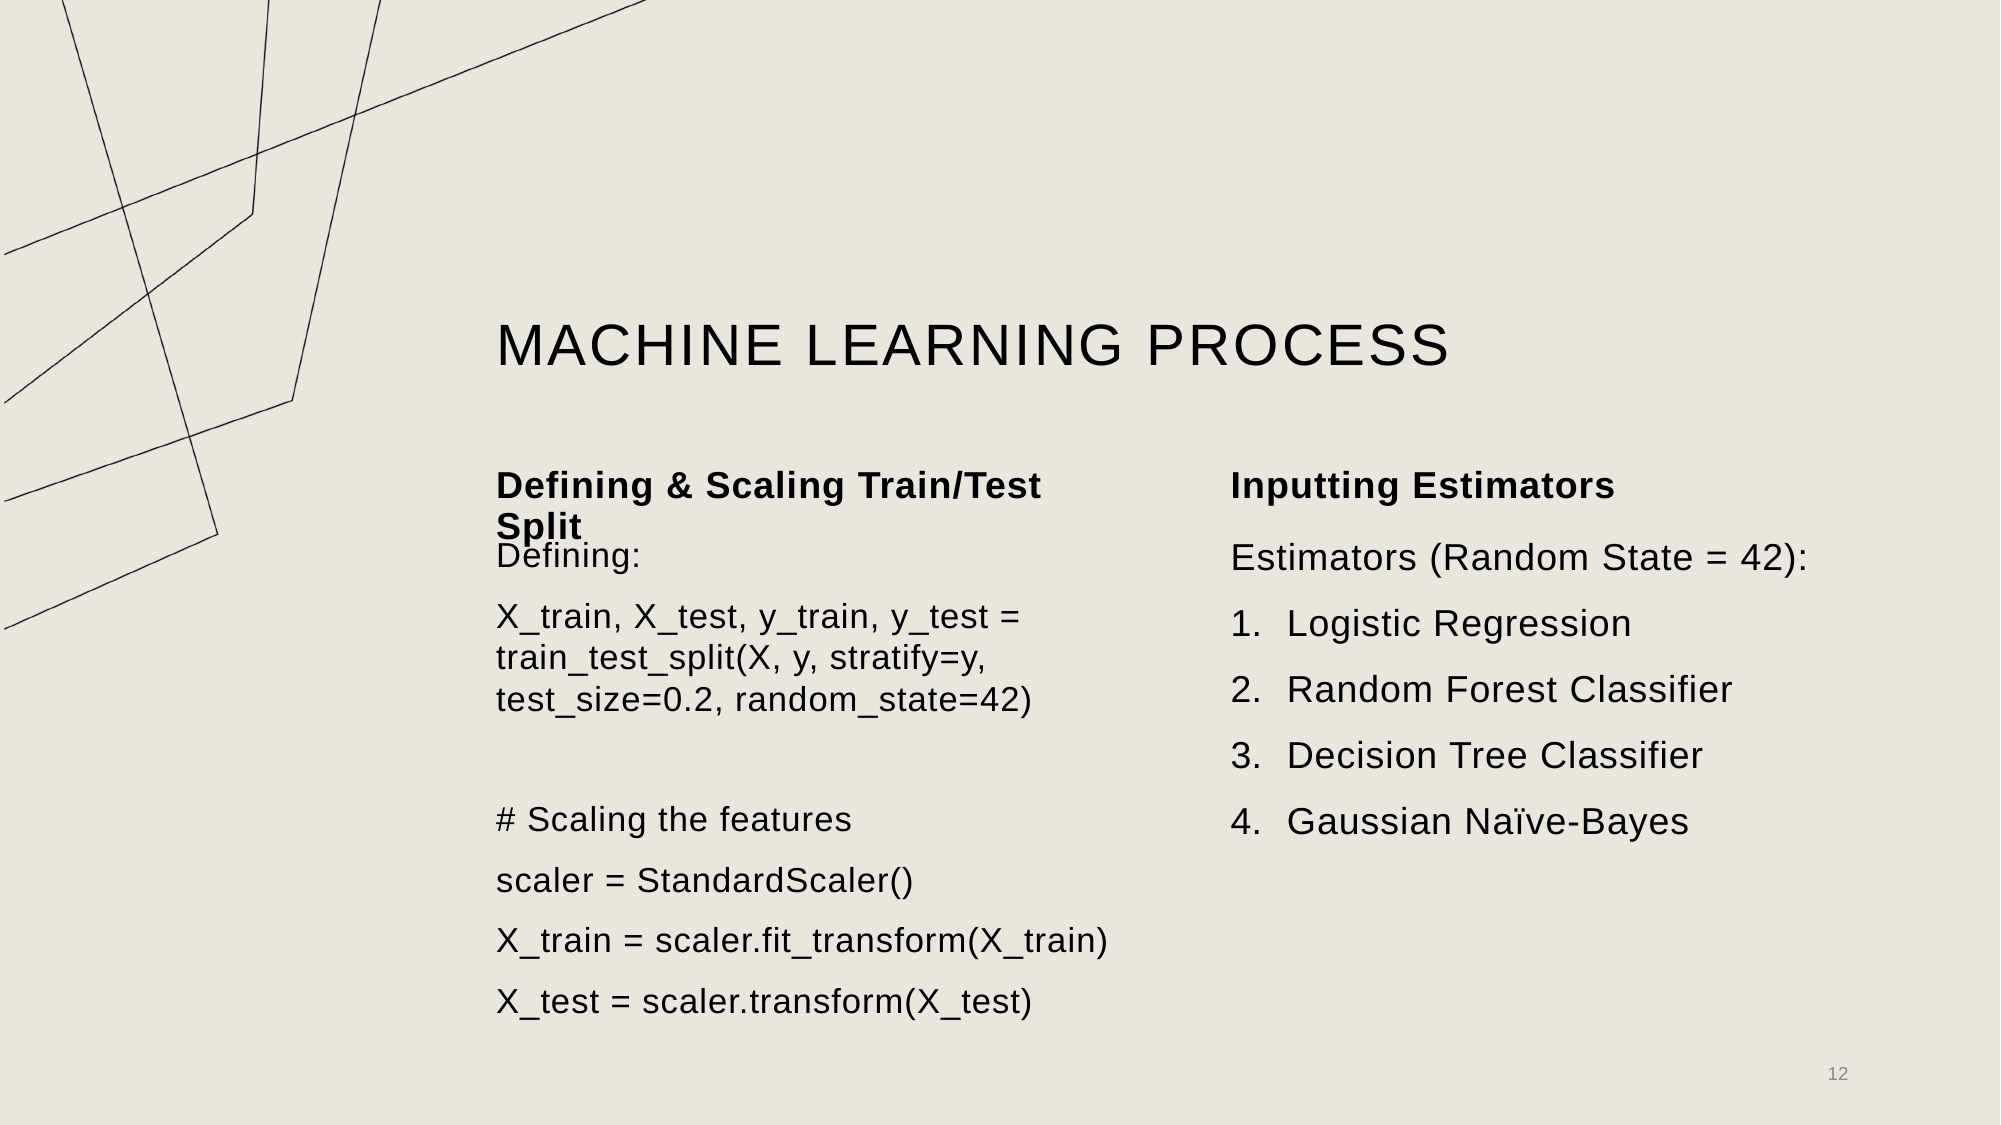

# Machine LEARNING PROCESS
Defining & Scaling Train/Test Split
Inputting Estimators
Estimators (Random State = 42):
Logistic Regression
Random Forest Classifier
Decision Tree Classifier
Gaussian Naïve-Bayes
Defining:
X_train, X_test, y_train, y_test = train_test_split(X, y, stratify=y, test_size=0.2, random_state=42)

# Scaling the features
scaler = StandardScaler()
X_train = scaler.fit_transform(X_train)
X_test = scaler.transform(X_test)
12